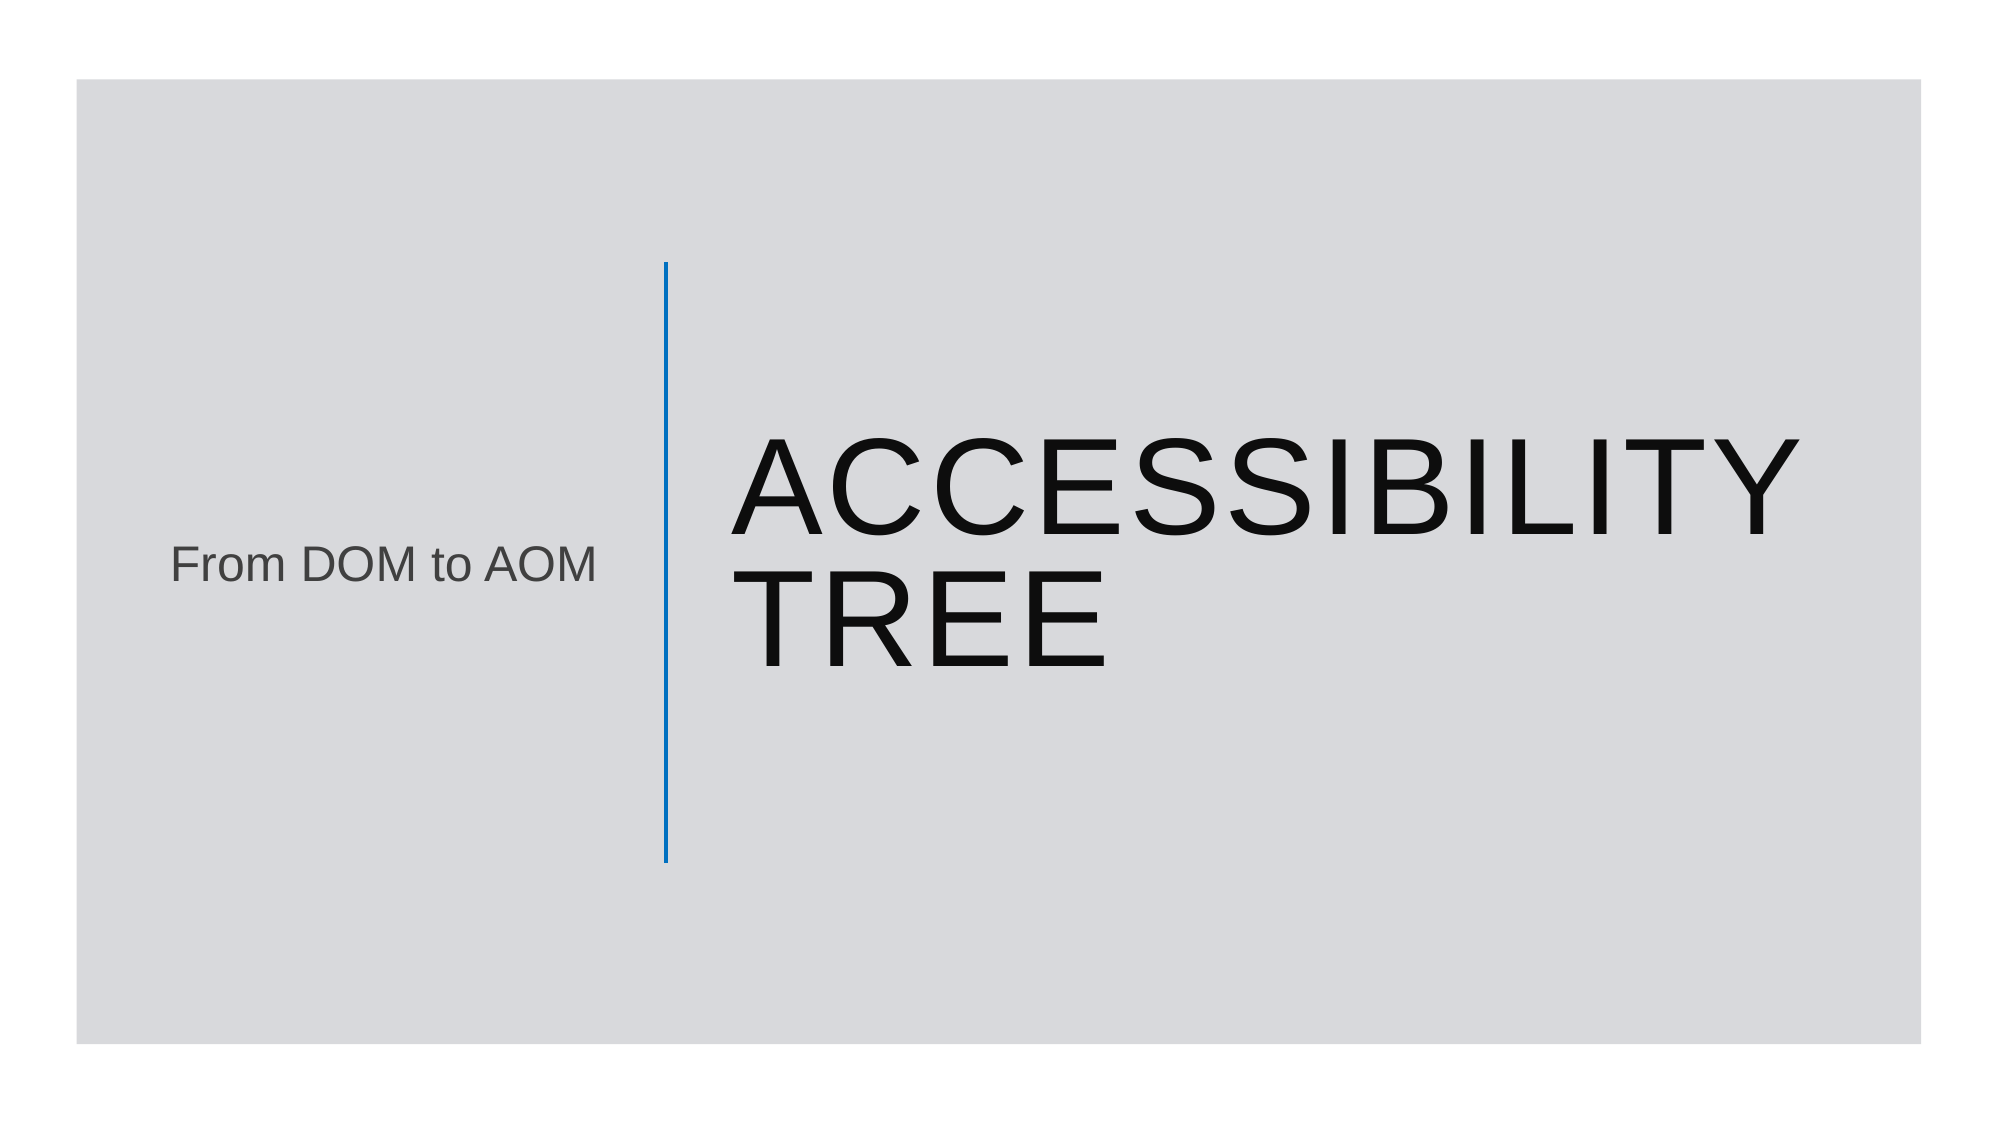

From DOM to AOM
# Accessibility tree